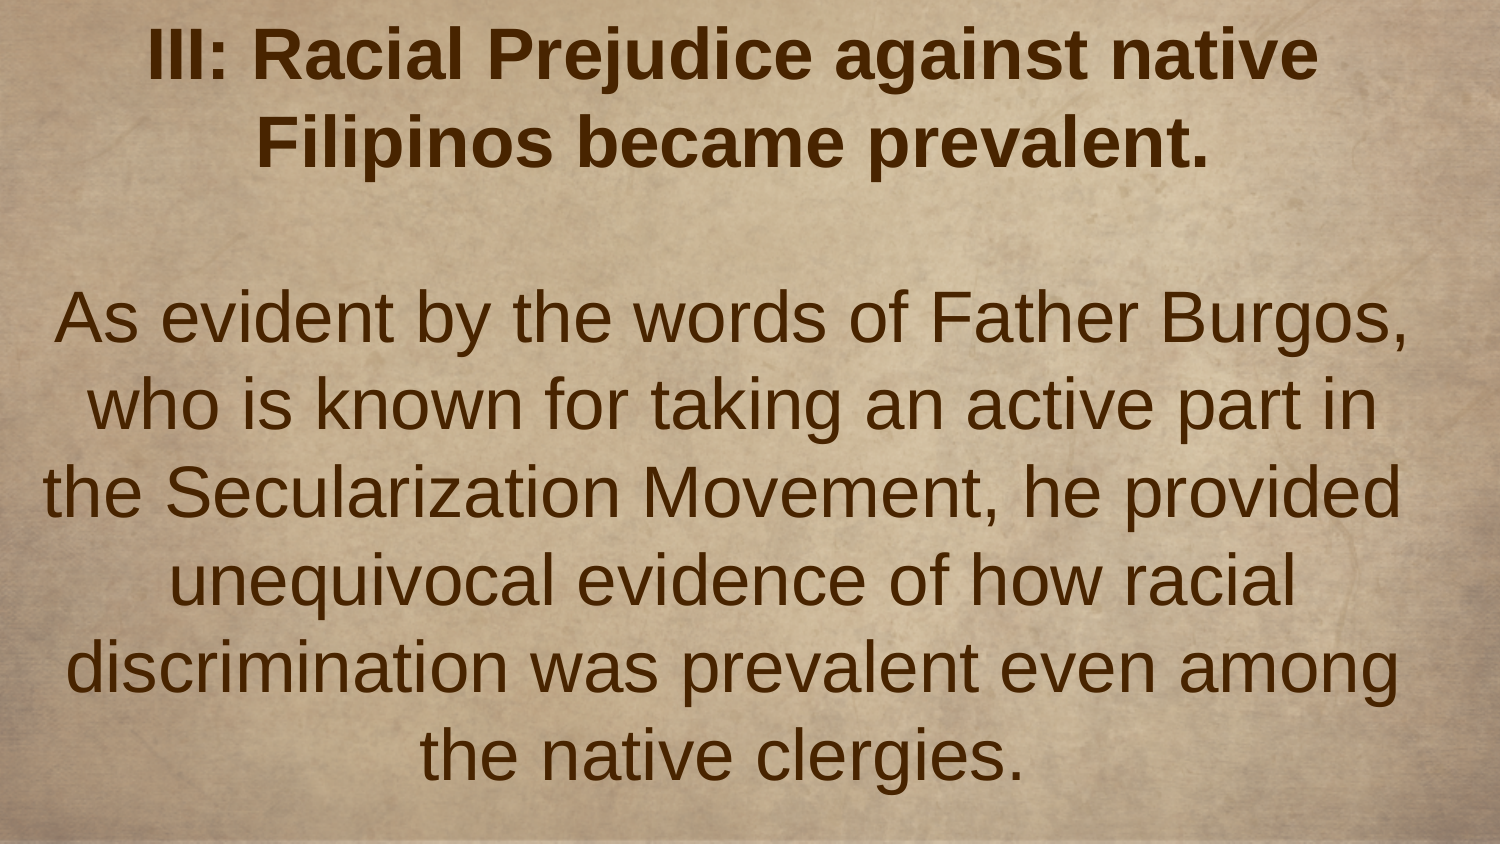

# III: Racial Prejudice against native Filipinos became prevalent.

As evident by the words of Father Burgos, who is known for taking an active part in the Secularization Movement, he provided  unequivocal evidence of how racial discrimination was prevalent even among the native clergies.